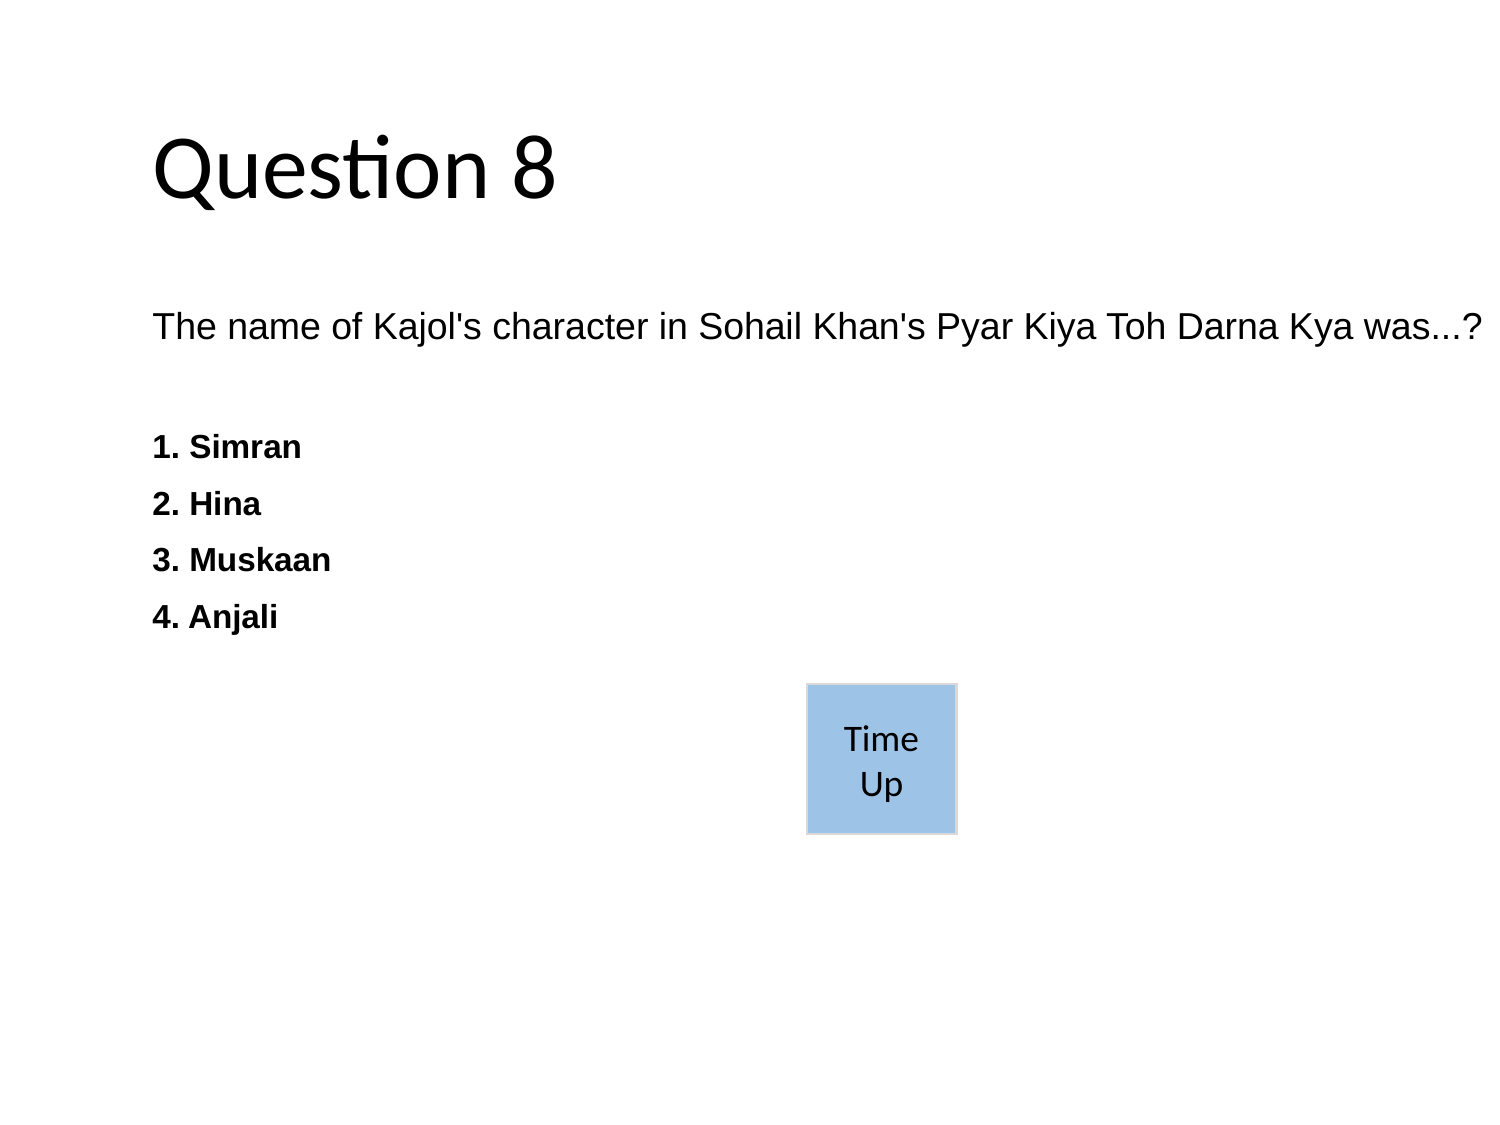

# Question 8
The name of Kajol's character in Sohail Khan's Pyar Kiya Toh Darna Kya was...?

1. Simran
2. Hina
3. Muskaan
4. Anjali

5
4
3
2
1
Time Up